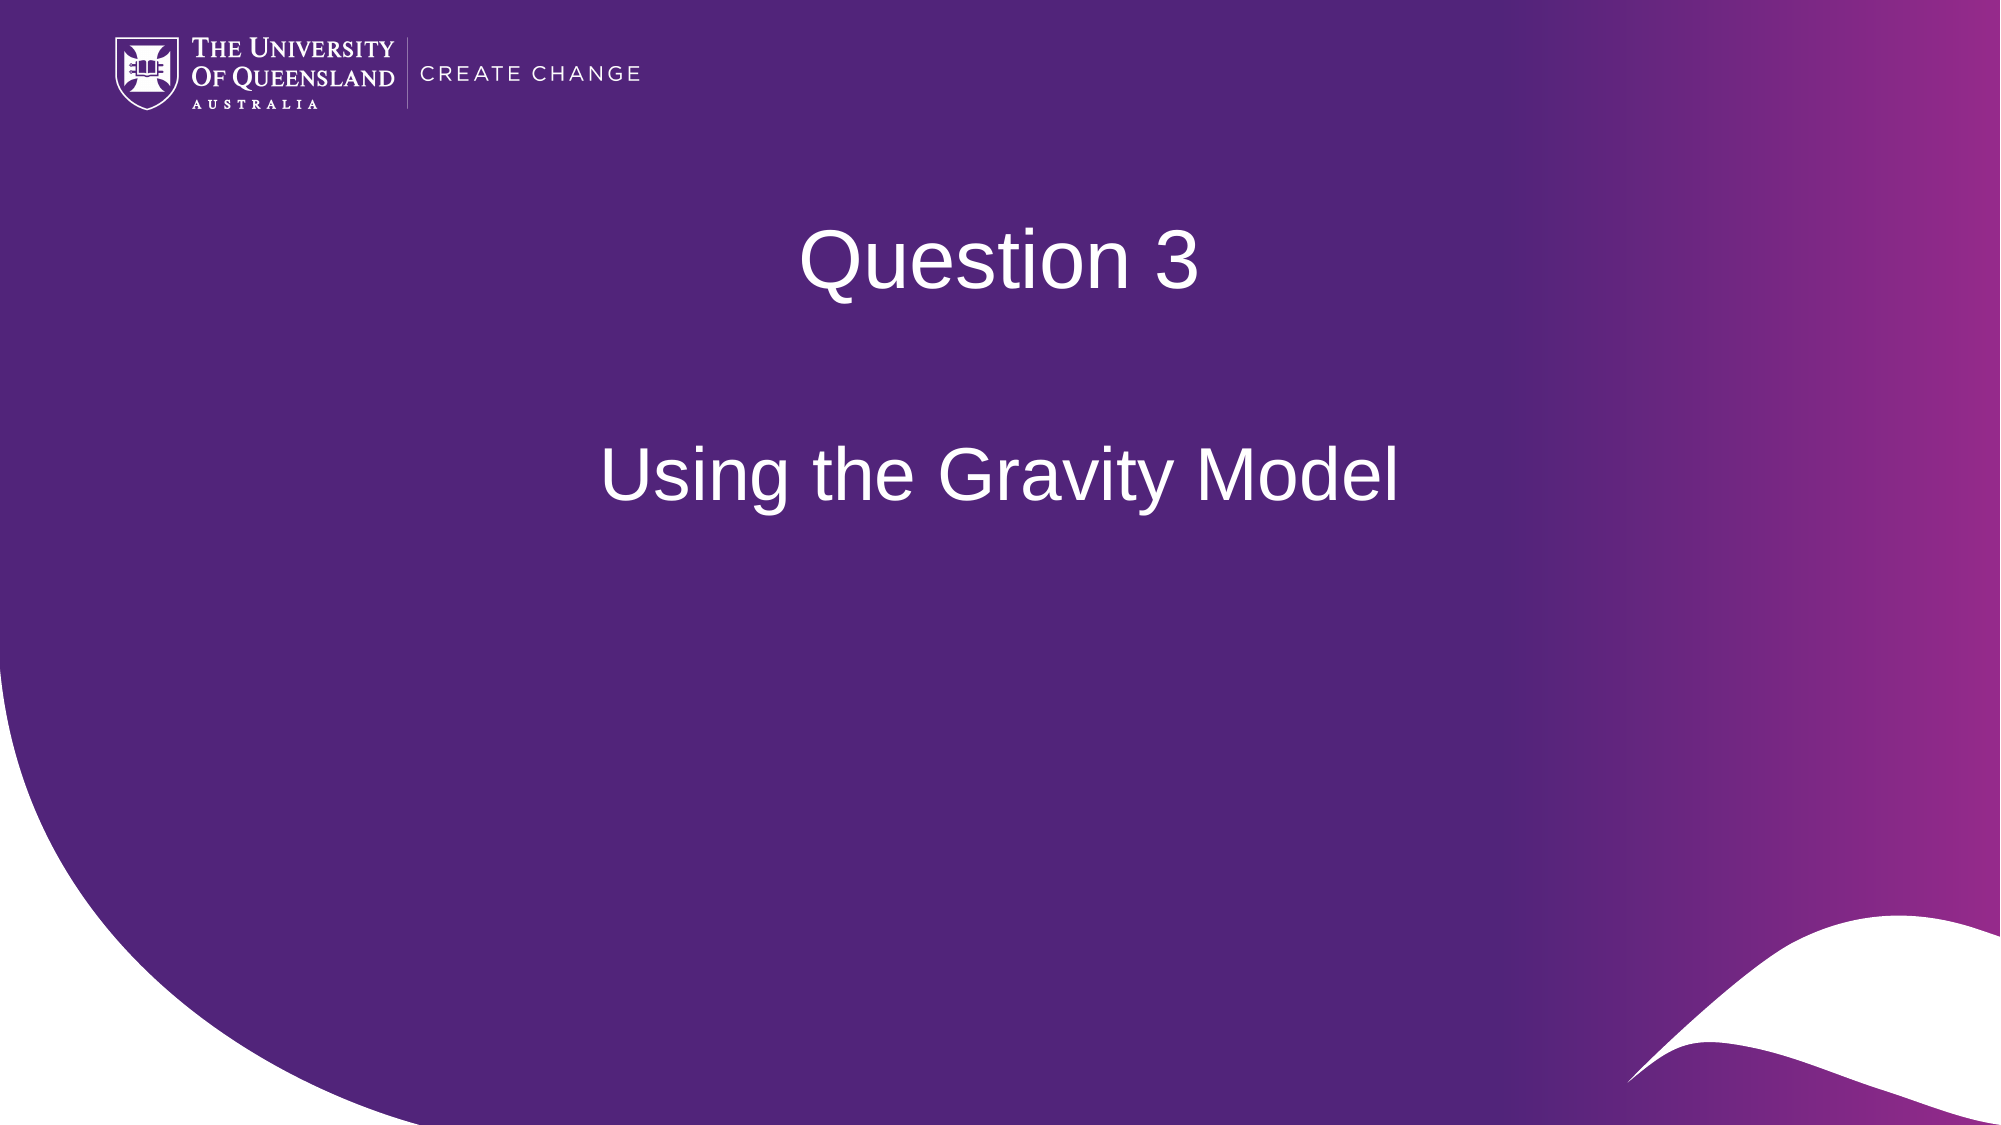

# Question 3 Using the Gravity Model